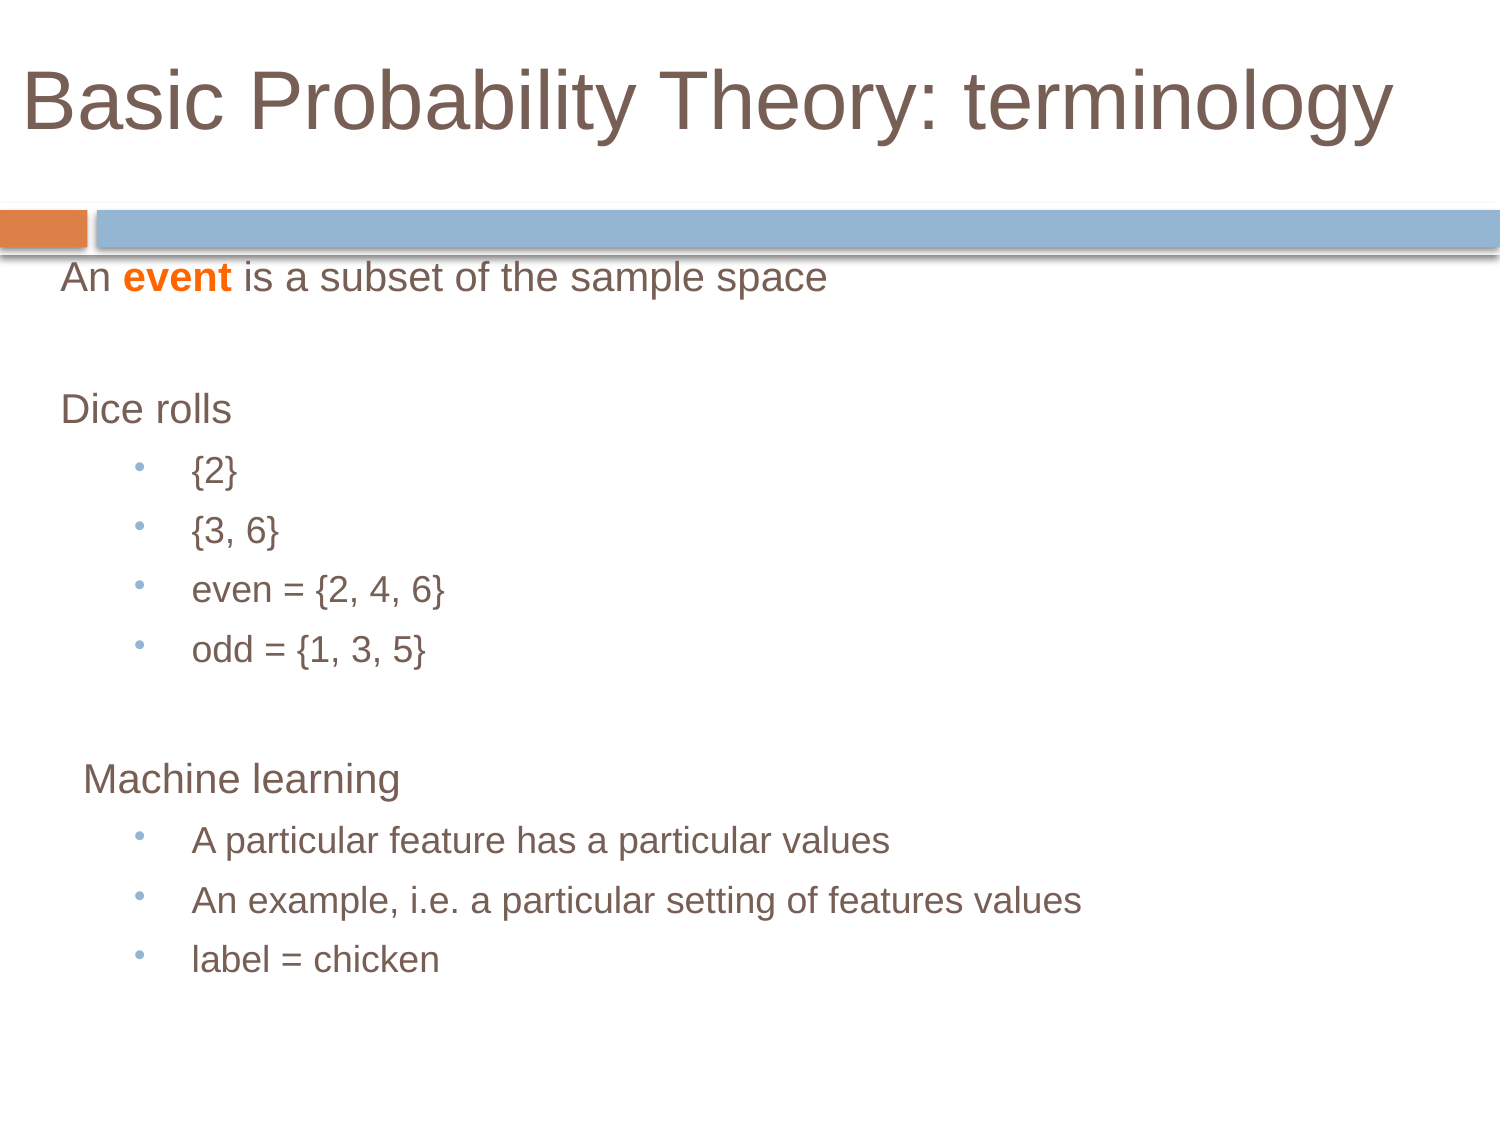

# Basic Probability Theory: terminology
An event is a subset of the sample space

Dice rolls
{2}
{3, 6}
even = {2, 4, 6}
odd = {1, 3, 5}

Machine learning
A particular feature has a particular values
An example, i.e. a particular setting of features values
label = chicken